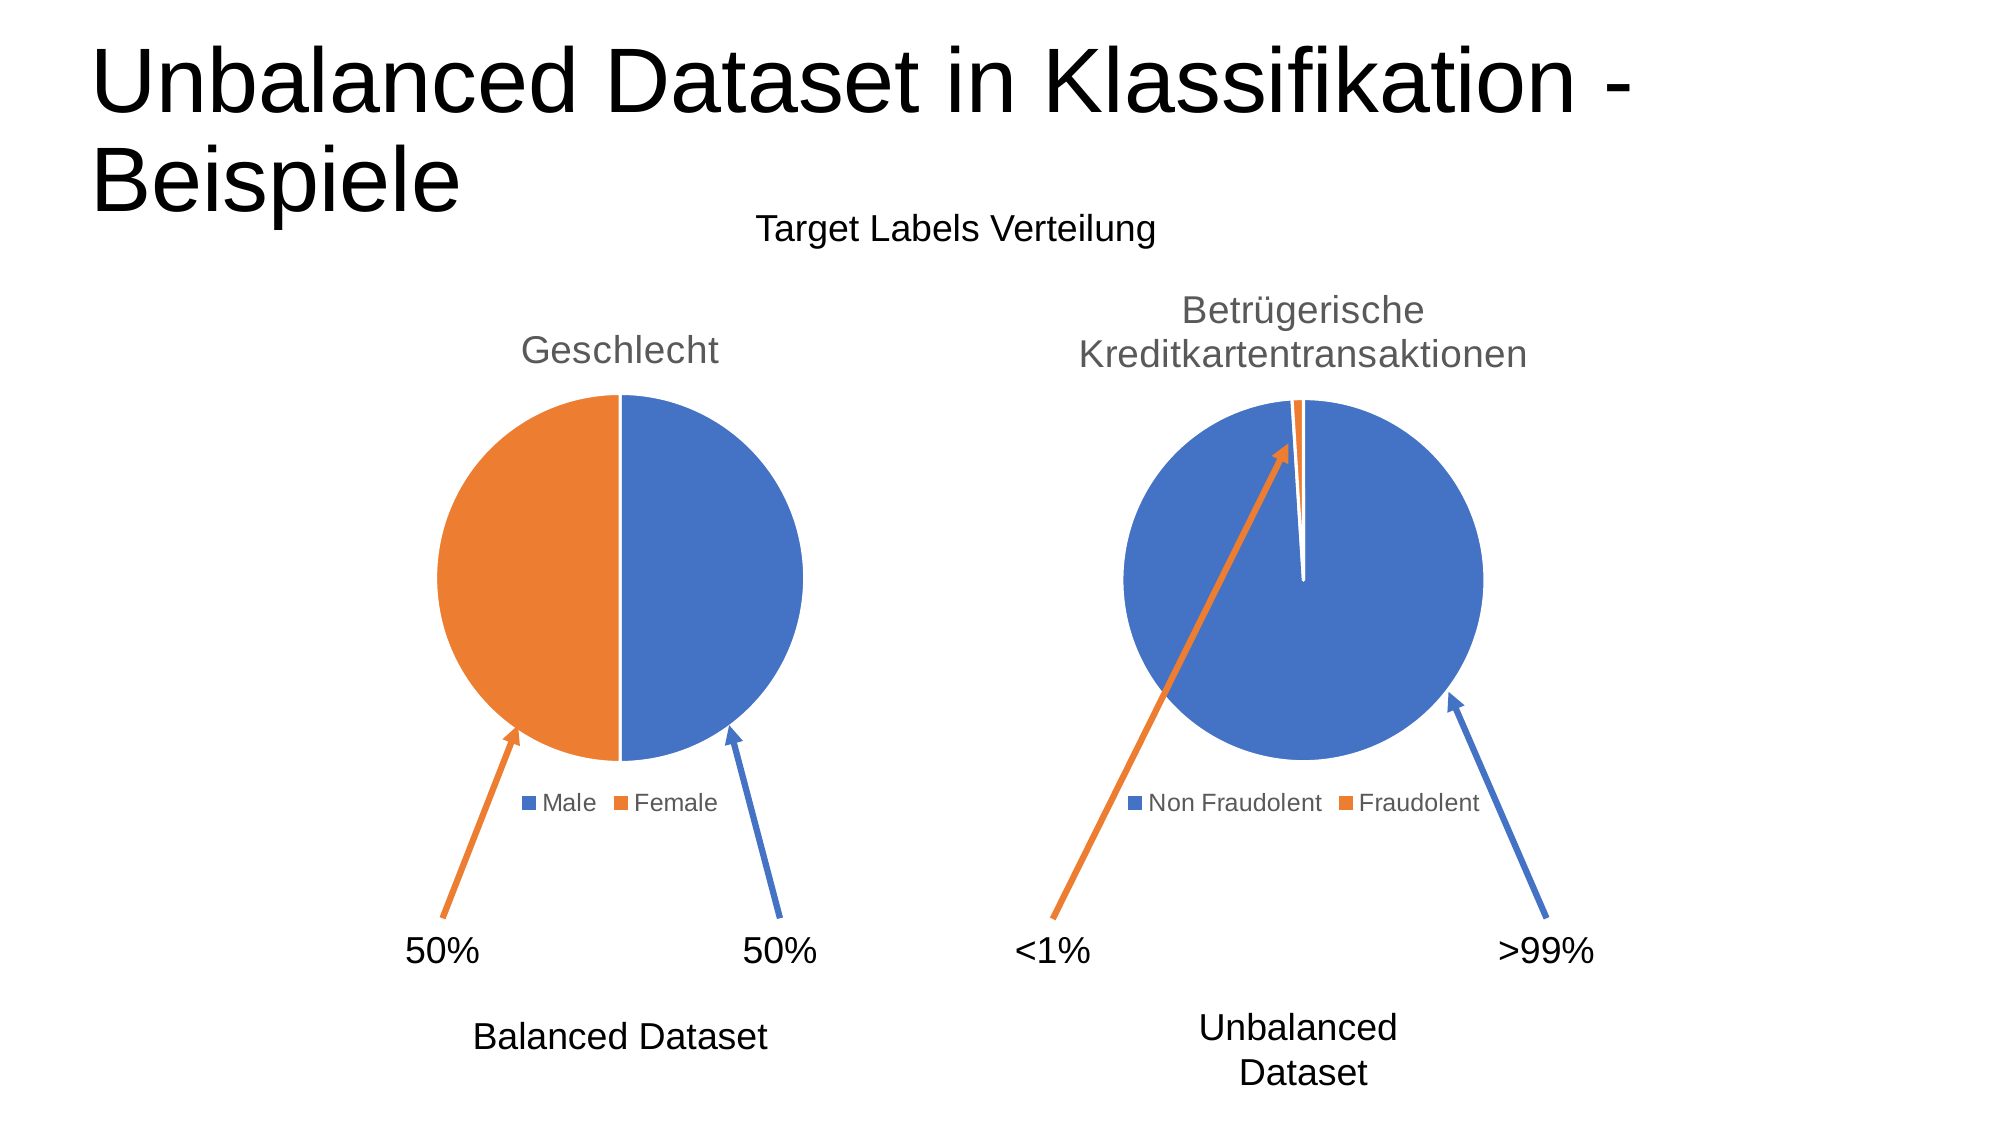

# Unbalanced Dataset in Klassifikation - Beispiele
Target Labels Verteilung

### Chart: Betrügerische Kreditkartentransaktionen

| Category | Sales |
|---|---|
| Non Fraudolent | 99.0 |
| Fraudolent | 1.0 |

### Chart: Geschlecht

| Category | Sales |
|---|---|
| Male | 50.0 |
| Female | 50.0 |
50%
50%
>99%
<1%
Unbalanced
Dataset
Balanced Dataset